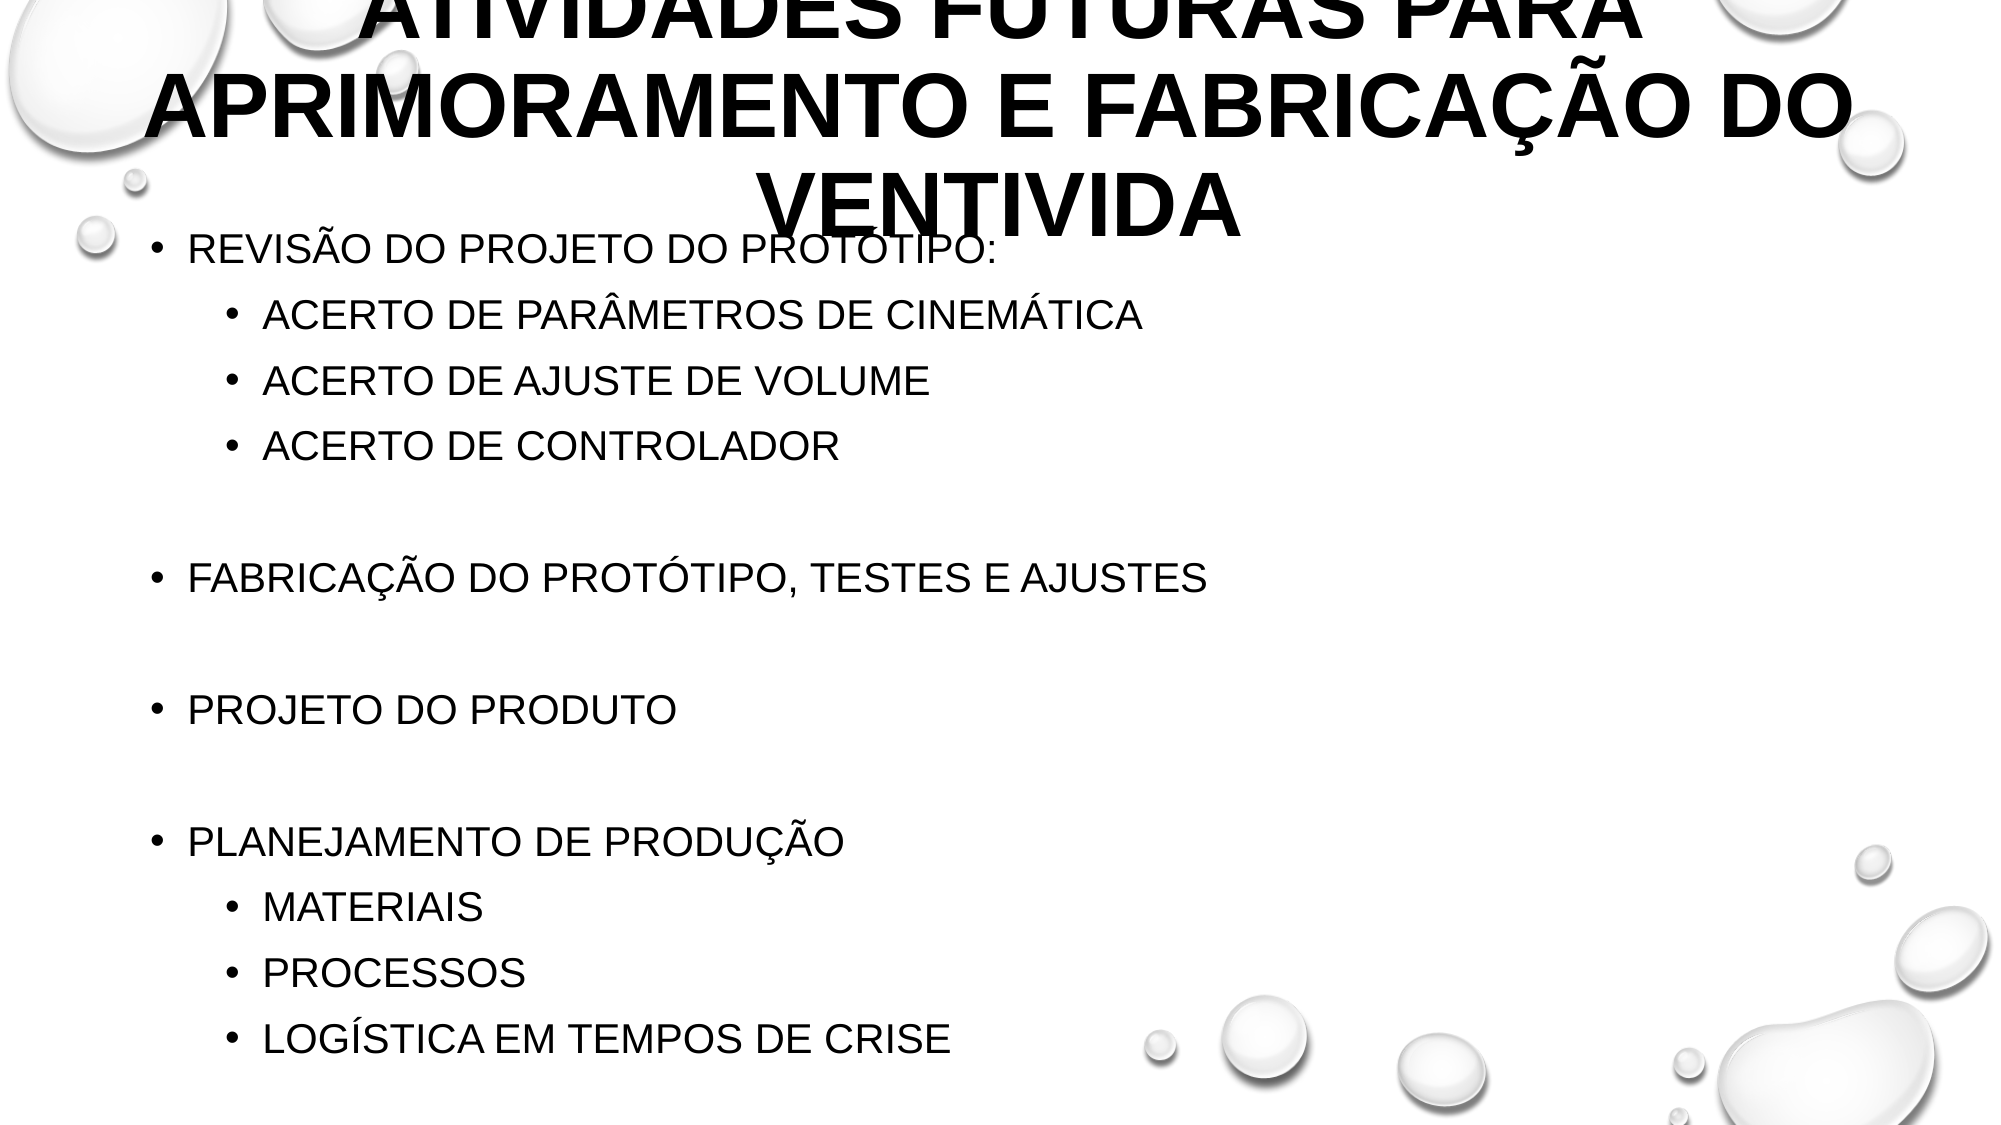

ATIVIDADES FUTURAS PARA APRIMORAMENTO E FABRICAÇÃO DO VENTIVIDA
REVISÃO DO PROJETO DO PROTÓTIPO:
ACERTO DE PARÂMETROS DE CINEMÁTICA
ACERTO DE AJUSTE DE VOLUME
ACERTO DE CONTROLADOR

FABRICAÇÃO DO PROTÓTIPO, TESTES E AJUSTES

PROJETO DO PRODUTO

PLANEJAMENTO DE PRODUÇÃO
MATERIAIS
PROCESSOS
LOGÍSTICA EM TEMPOS DE CRISE